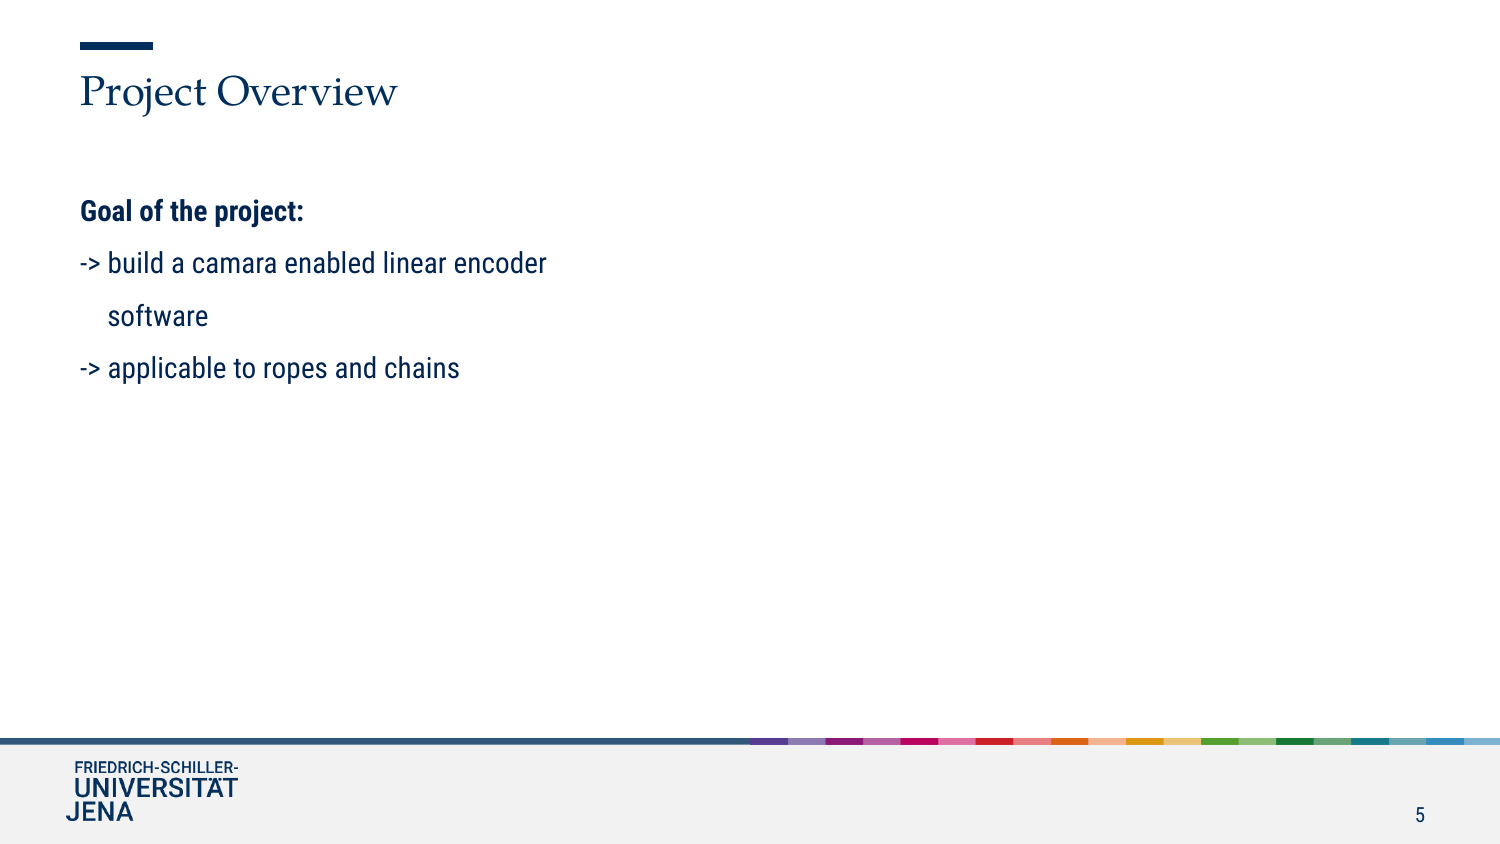

Project Overview
Goal of the project:
-> build a camara enabled linear encoder
    software
-> applicable to ropes and chains

Foto: Jan-Peter Kasper